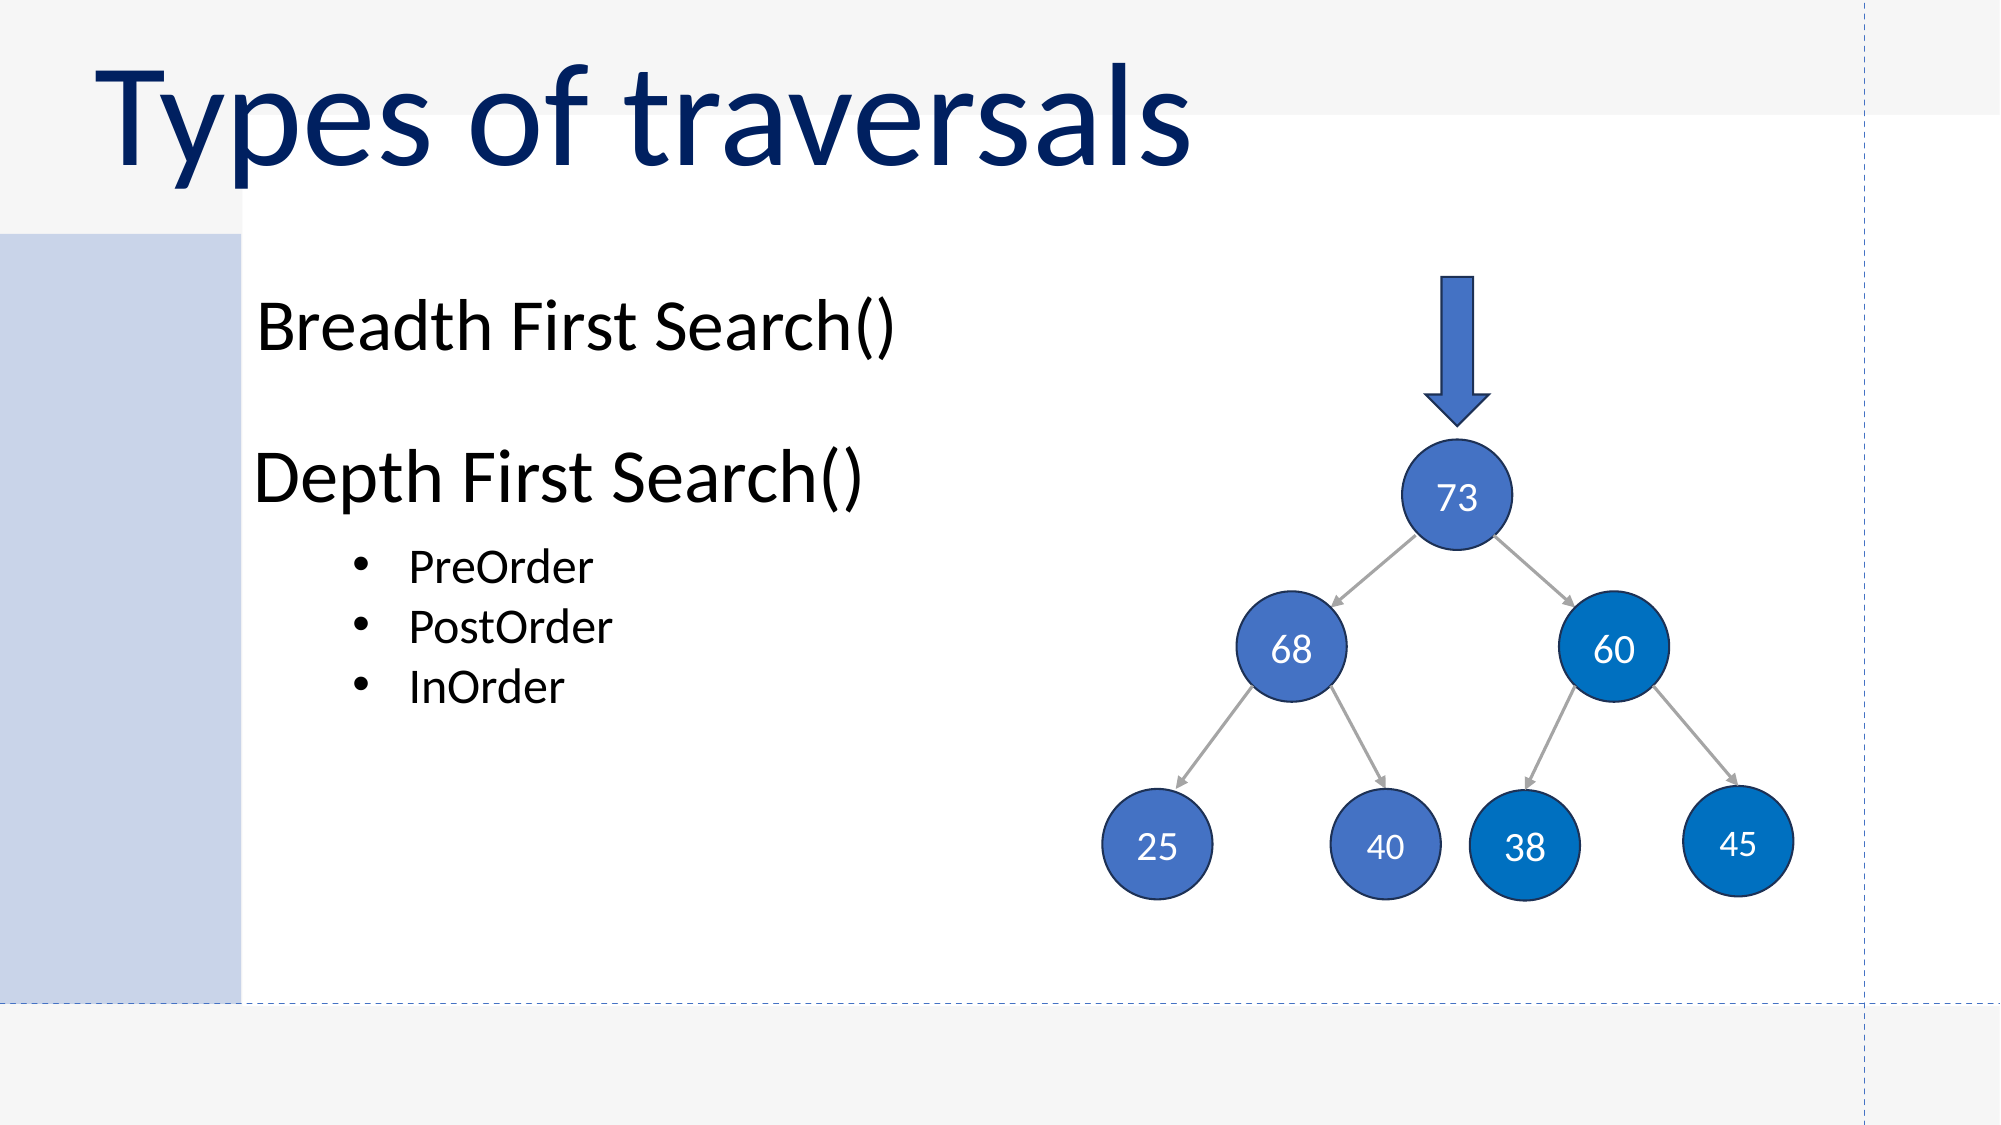

# Types of traversals

Breadth First Search()

Depth First Search()
73
PreOrder
PostOrder
InOrder
68
60
45
25
40
38